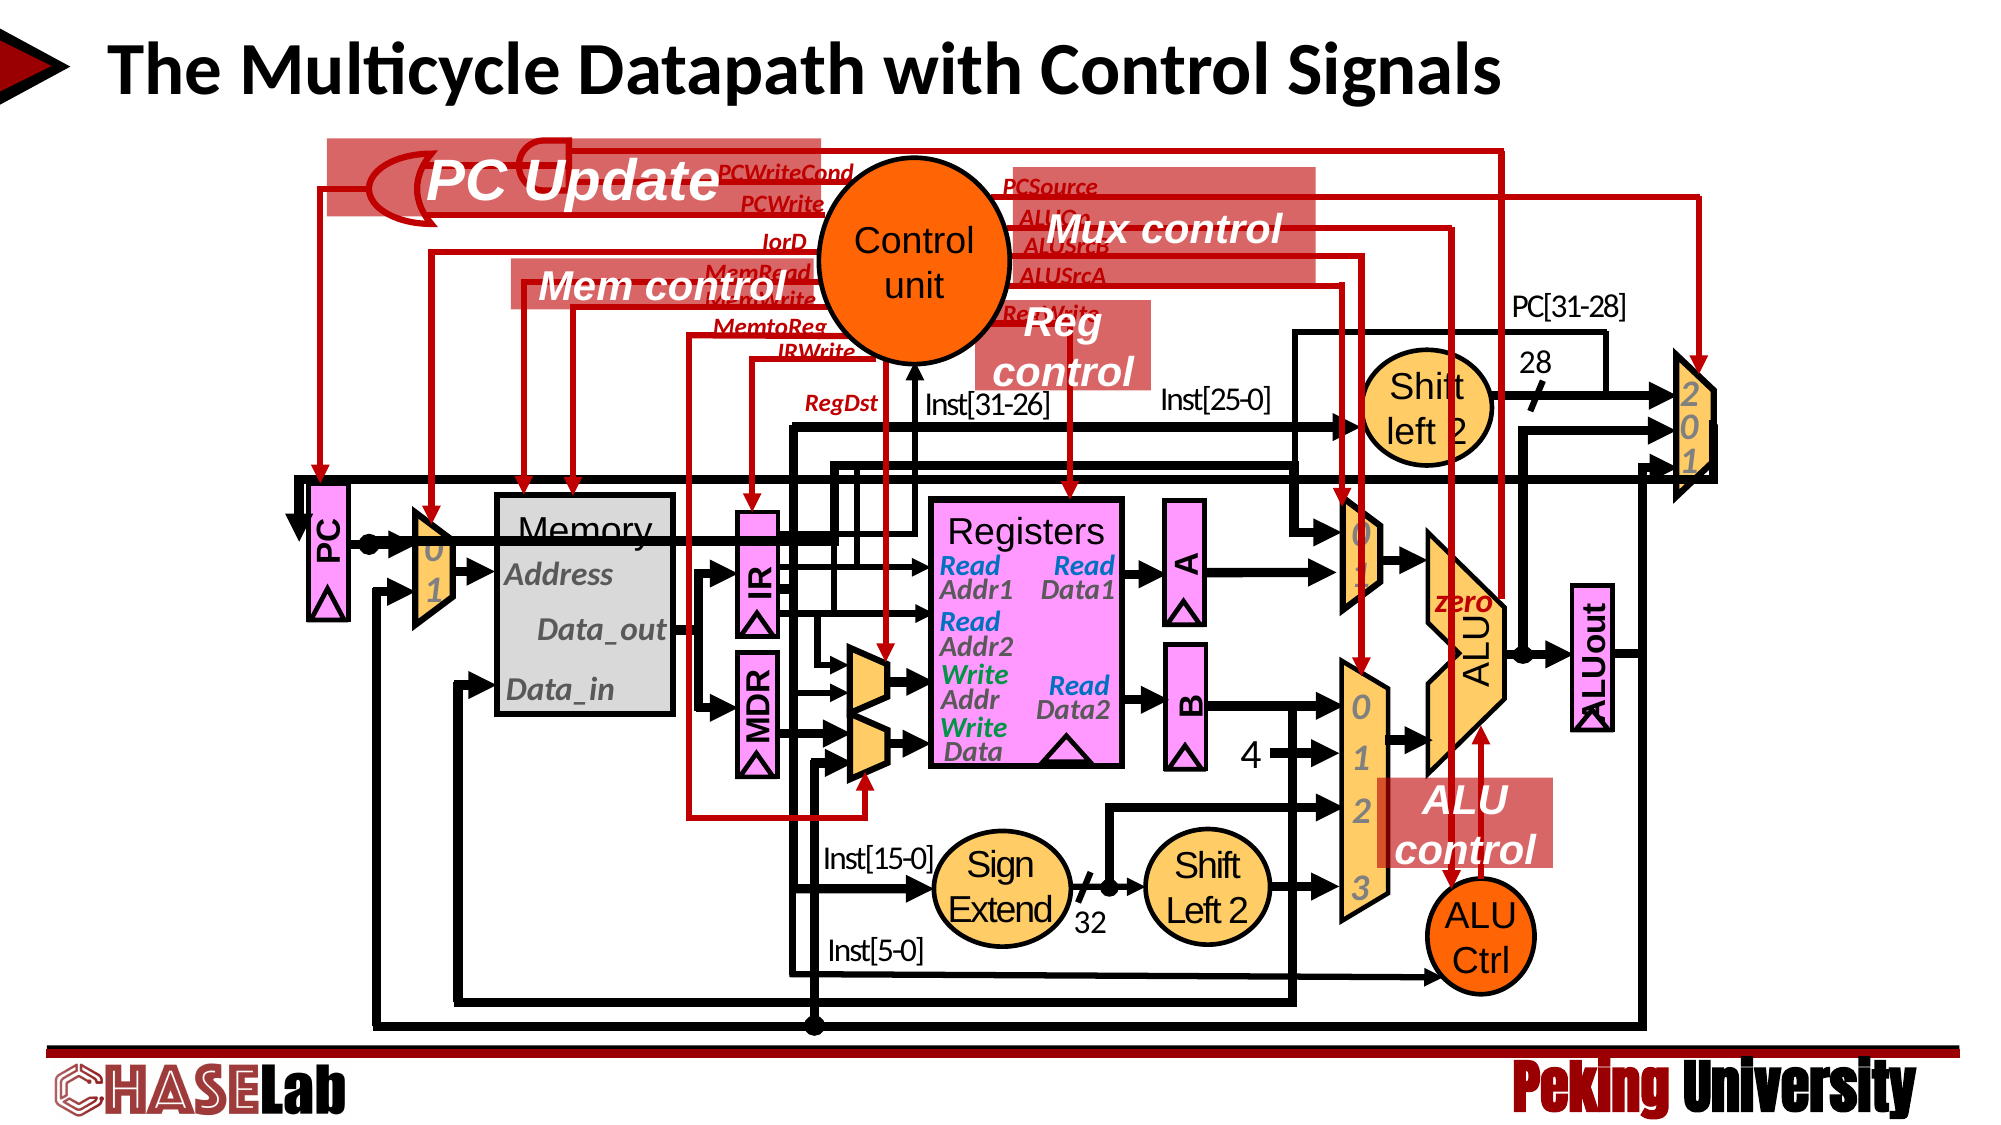

# The Multicycle Datapath with Control Signals
PC Update

PCWriteCond

Control unit
PCSource
Mux control
PCWrite
ALUOp
IorD
ALUSrcB
MemRead
ALUSrcA
Mem control
MemWrite
PC[31-28]
28
Shift left 2
2
0

1
Inst[25-0]
Inst[31-26]

PC

Memory
Address
Data_out
Data_in
0

1
Registers
Read
Addr1
Read
Data1
Read
Addr2
Write Addr
Read
Data2
Write Data

A

IR

0

1

ALU

ALUout

B

    MDR

0
4
1

2

Inst[15-0]

Shift
Left 2

Sign
Extend
3
32
ALU Ctrl
Inst[5-0]
RegWrite
MemtoReg
Reg control
IRWrite
RegDst
zero
ALU
control